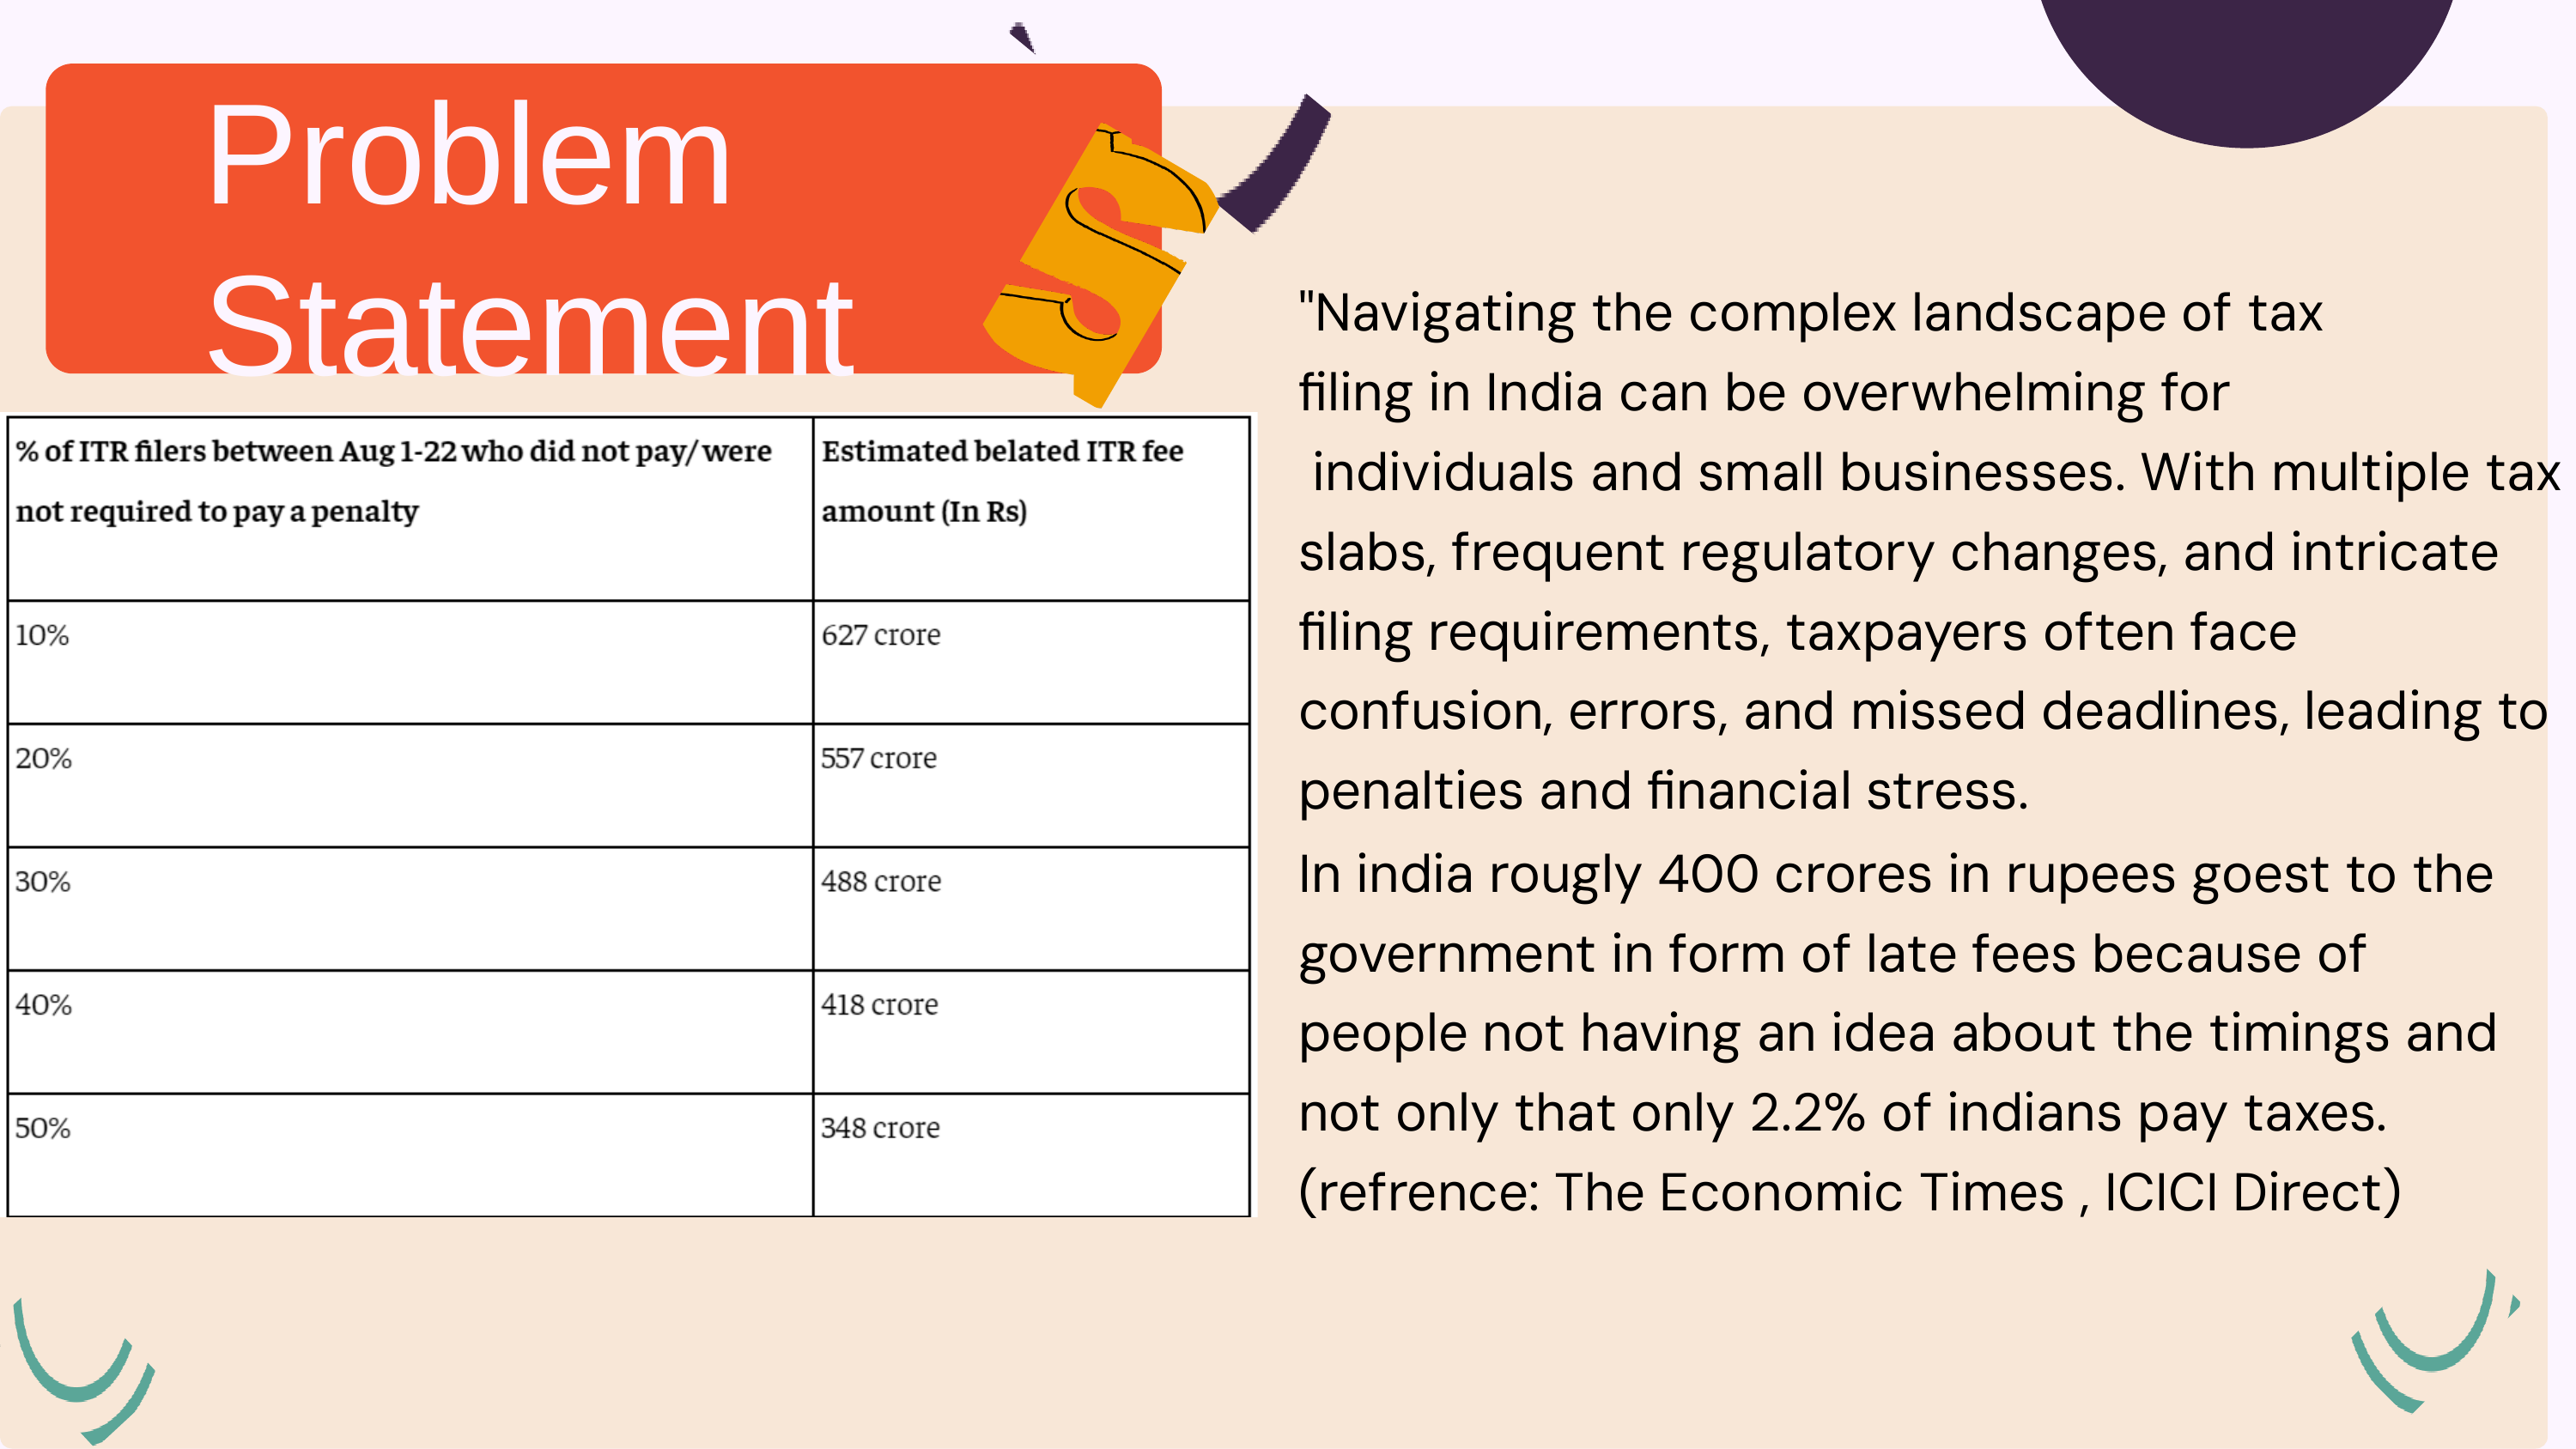

Problem
Statement

"Navigating the complex landscape of tax
filing in India can be overwhelming for
 individuals and small businesses. With multiple tax slabs, frequent regulatory changes, and intricate filing requirements, taxpayers often face confusion, errors, and missed deadlines, leading to penalties and financial stress.

In india rougly 400 crores in rupees goest to the government in form of late fees because of people not having an idea about the timings and not only that only 2.2% of indians pay taxes. (refrence: The Economic Times , ICICI Direct)